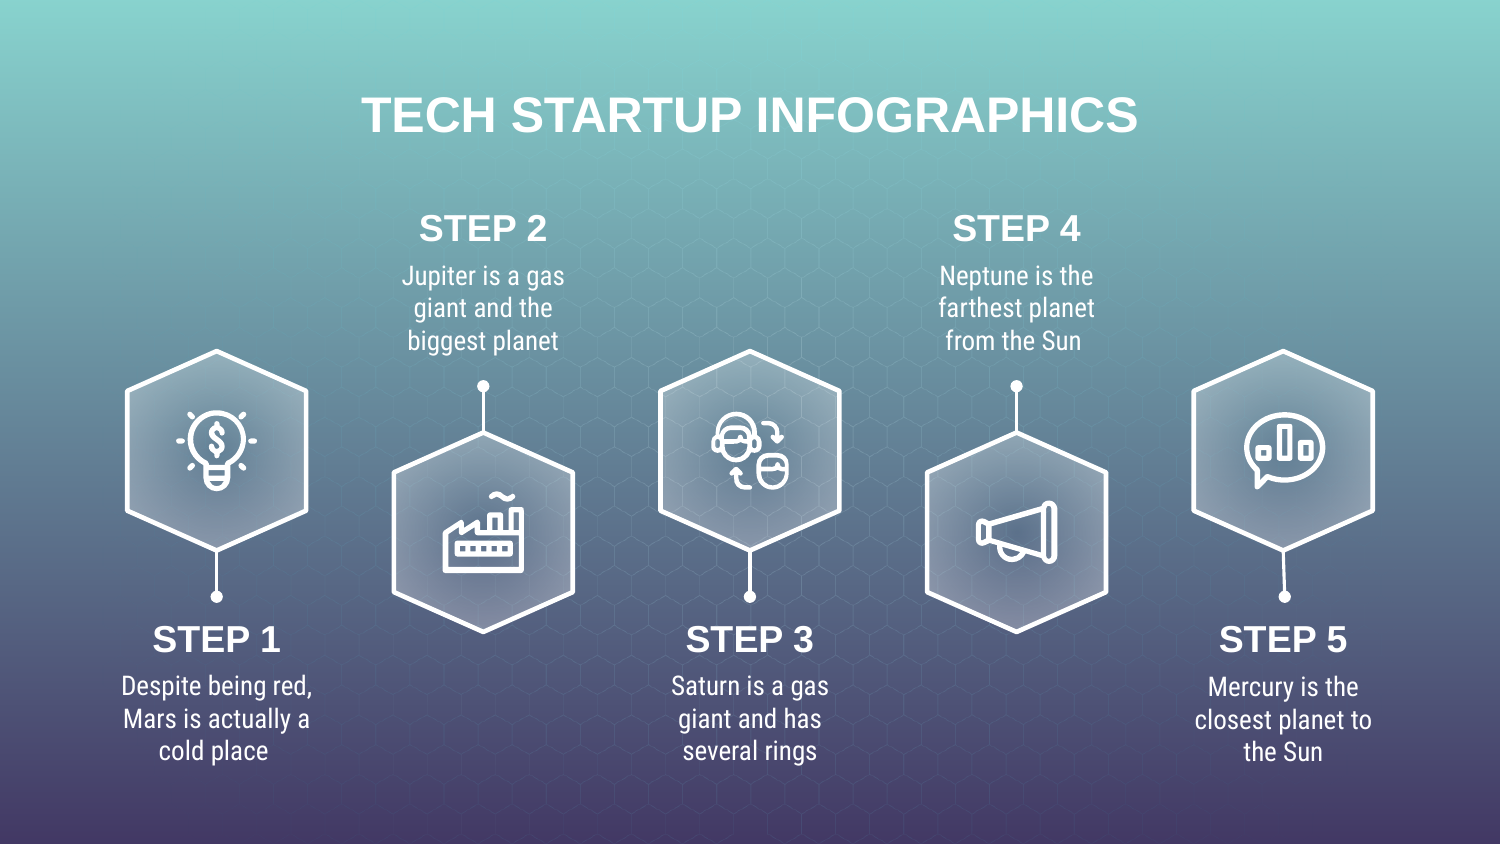

# TECH STARTUP INFOGRAPHICS
STEP 4
Neptune is the farthest planet
from the Sun

STEP 2
Jupiter is a gas giant and the biggest planet

STEP 1
Despite being red, Mars is actually a cold place

STEP 3
Saturn is a gas giant and has several rings

STEP 5
Mercury is the closest planet to the Sun